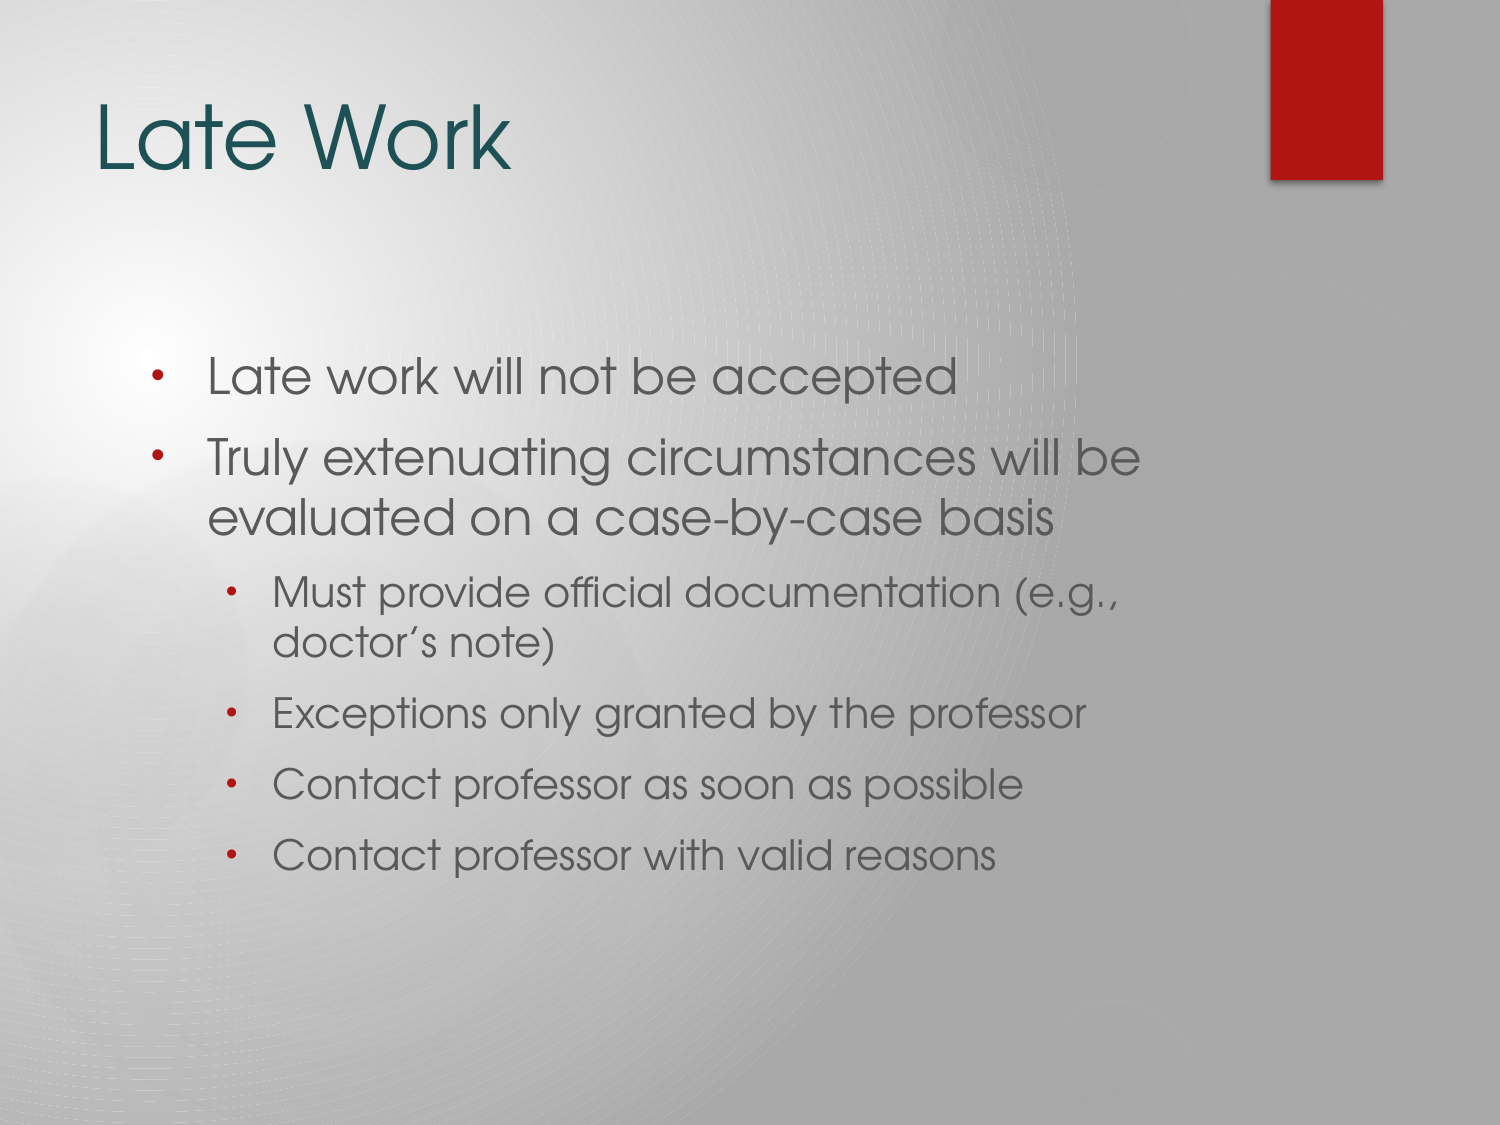

# Late Work
Late work will not be accepted
Truly extenuating circumstances will be evaluated on a case-by-case basis
Must provide official documentation (e.g., doctor’s note)
Exceptions only granted by the professor
Contact professor as soon as possible
Contact professor with valid reasons